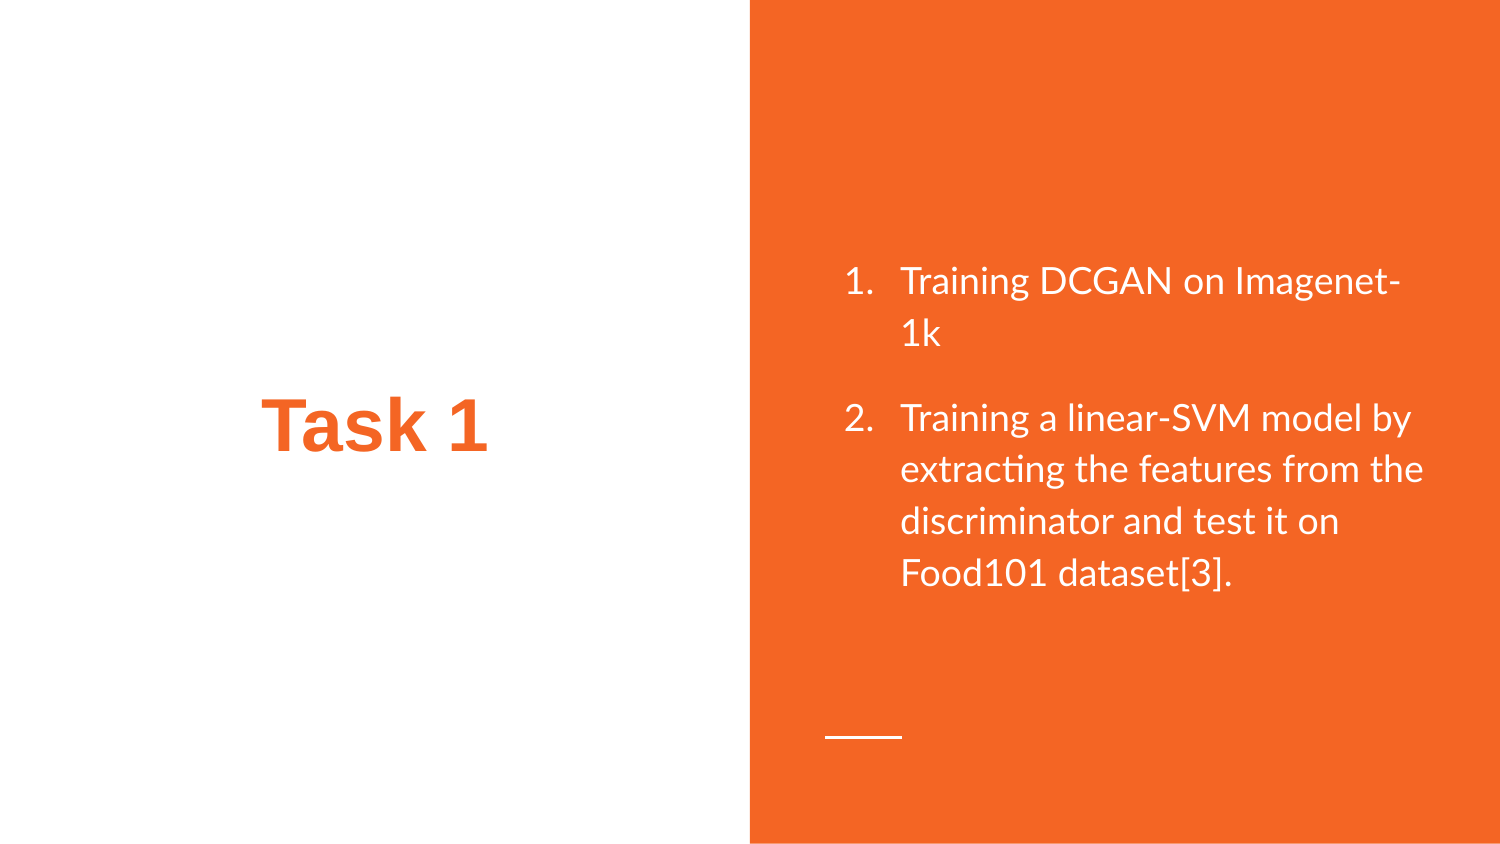

Training DCGAN on Imagenet-1k
Training a linear-SVM model by extracting the features from the discriminator and test it on Food101 dataset[3].
# Task 1